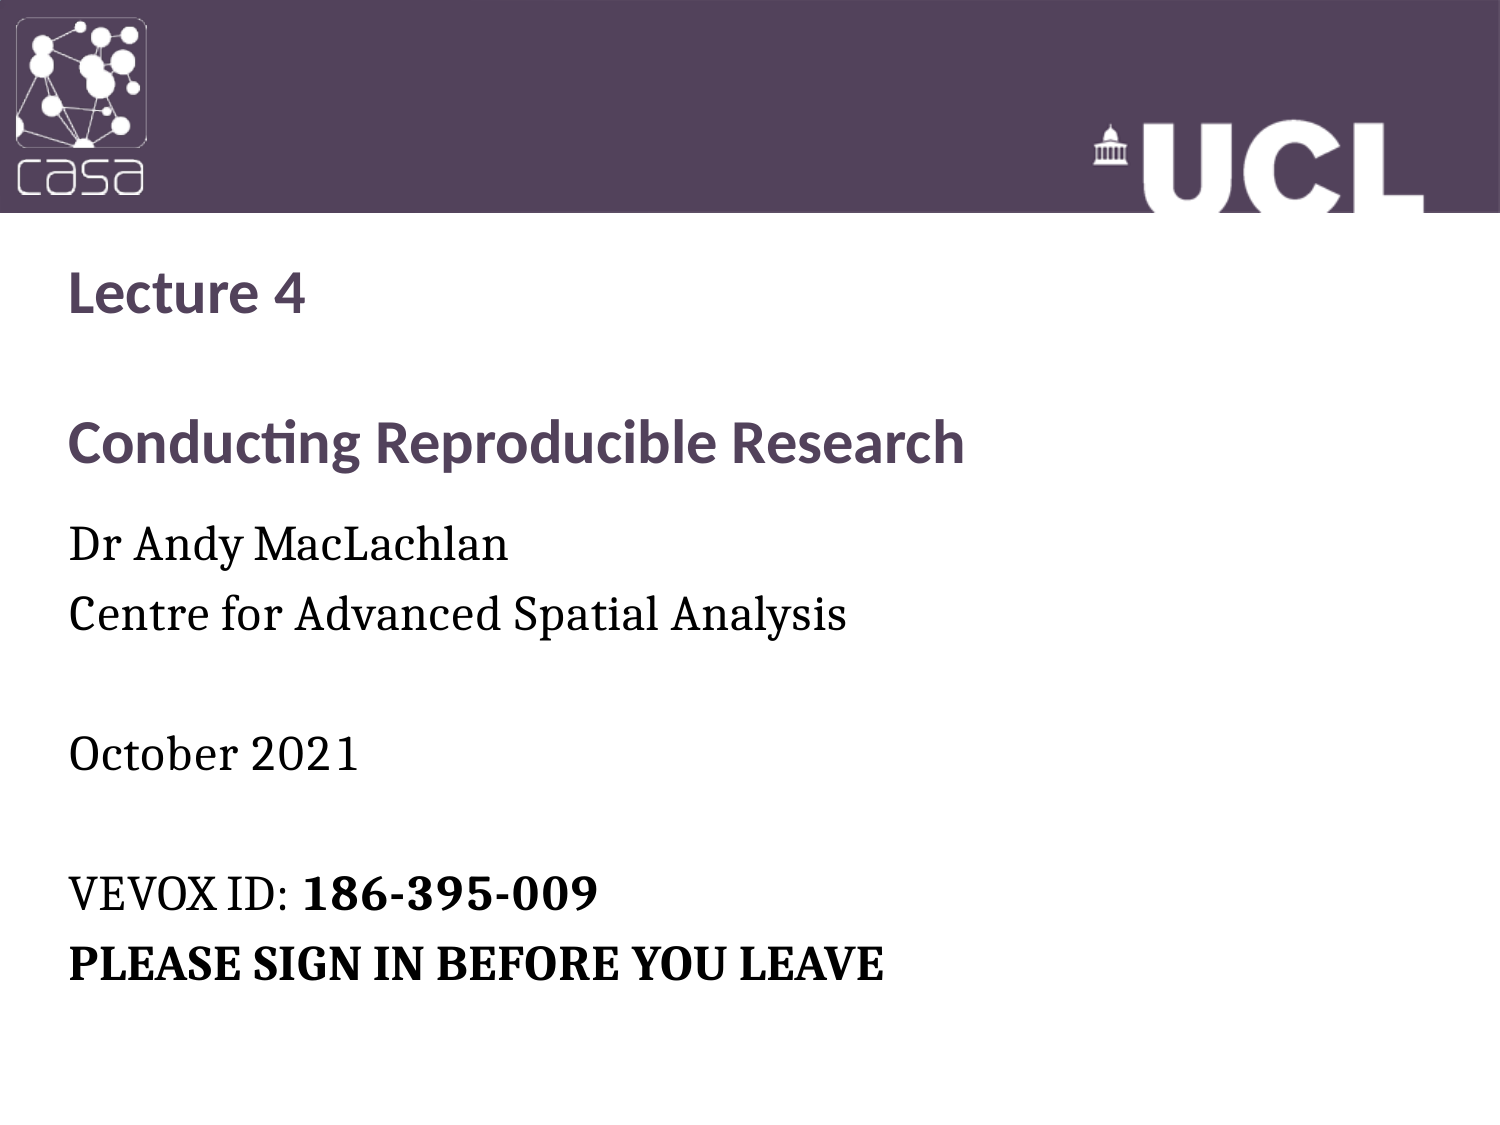

# Lecture 4 Conducting Reproducible Research
Dr Andy MacLachlan
Centre for Advanced Spatial Analysis

October 2021

VEVOX ID: 186-395-009
PLEASE SIGN IN BEFORE YOU LEAVE